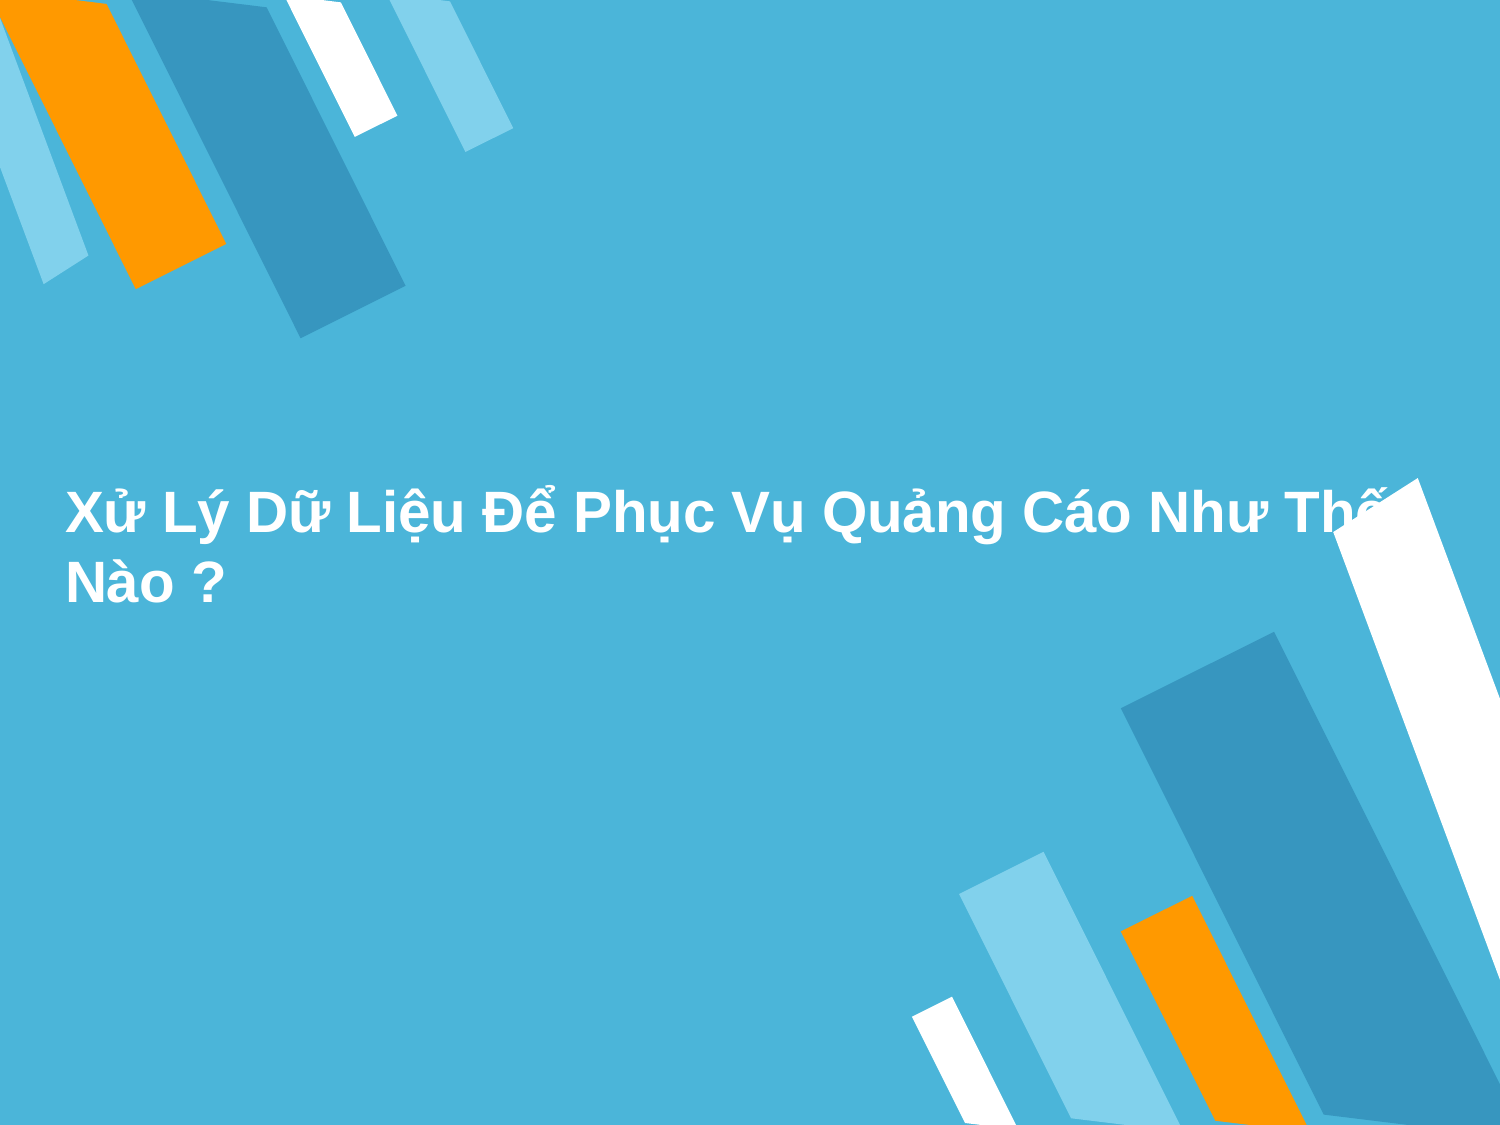

# Xử Lý Dữ Liệu Để Phục Vụ Quảng Cáo Như Thế Nào ?